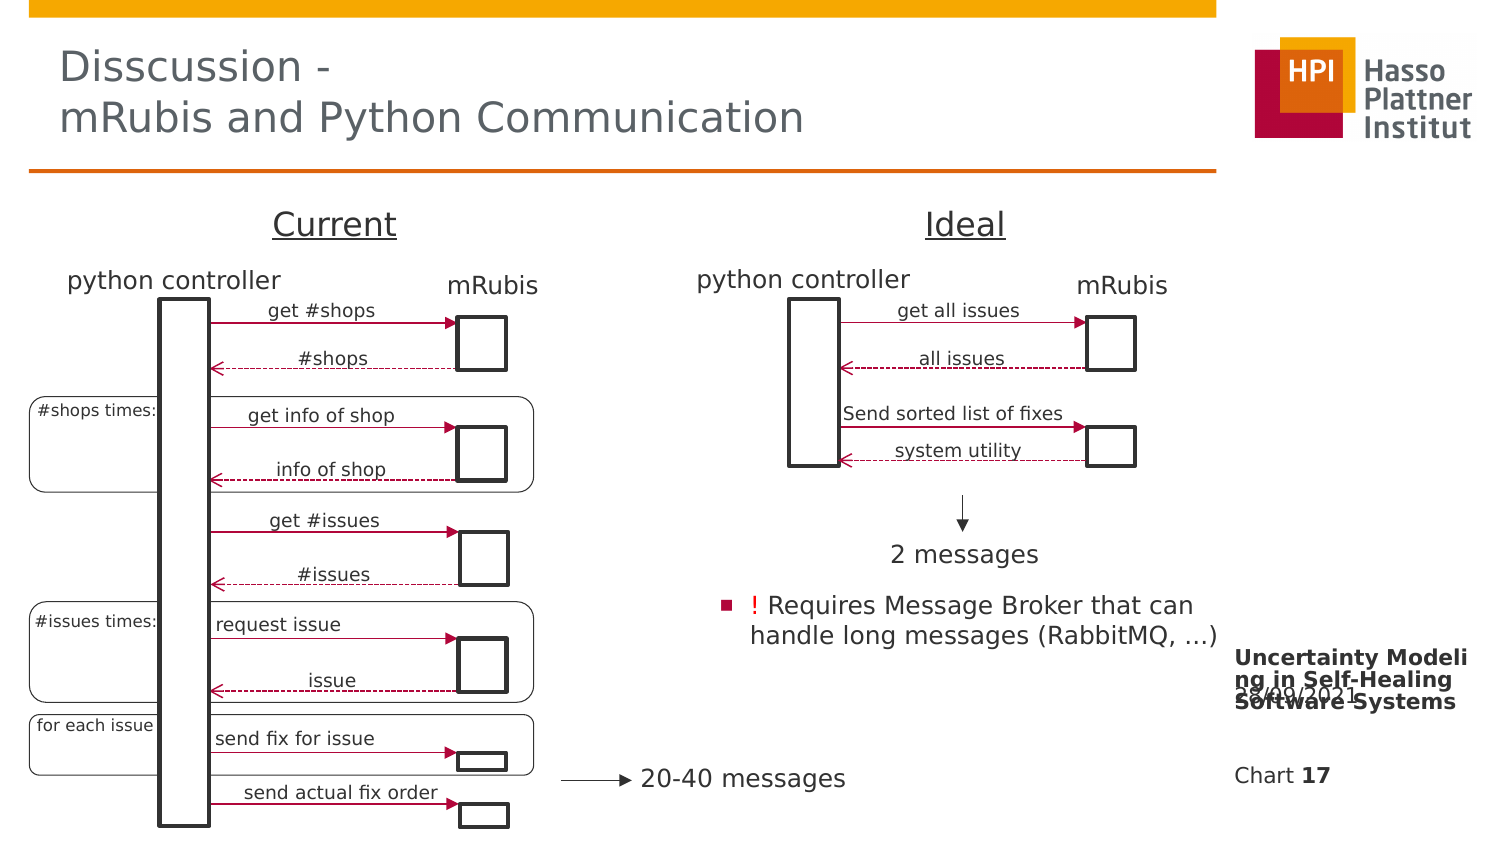

# Disscussion - mRubis and Python Communication
Current
Ideal
python controller
python controller
mRubis
mRubis
get all issues

get #shops

all issues
#shops

#shops times:
Send sorted list of fixes
get info of shop

system utility
info of shop
get #issues

   2 messages
#issues
Uncertainty Modeling in Self-Healing Software Systems
! Requires Message Broker that can handle long messages (RabbitMQ, ...)

#issues times:
request issue

issue
28/09/2021

for each issue
send fix for issue

Chart 17
20-40 messages
send actual fix order